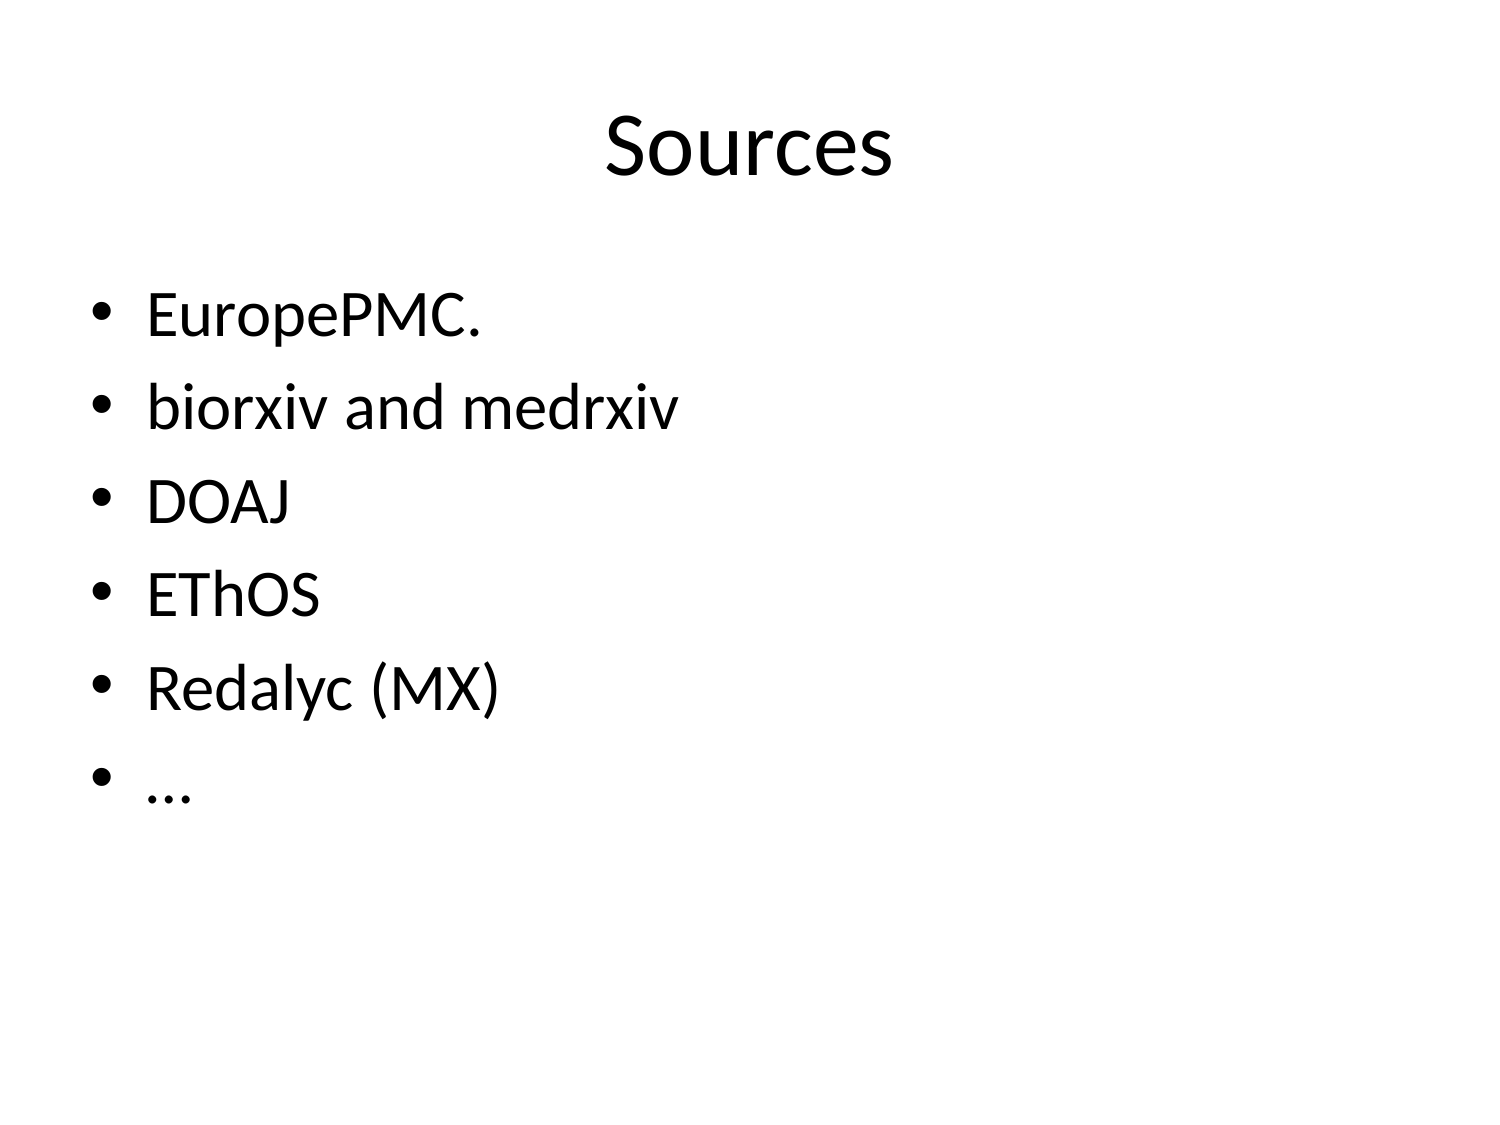

# Sources
EuropePMC.
biorxiv and medrxiv
DOAJ
EThOS
Redalyc (MX)
…